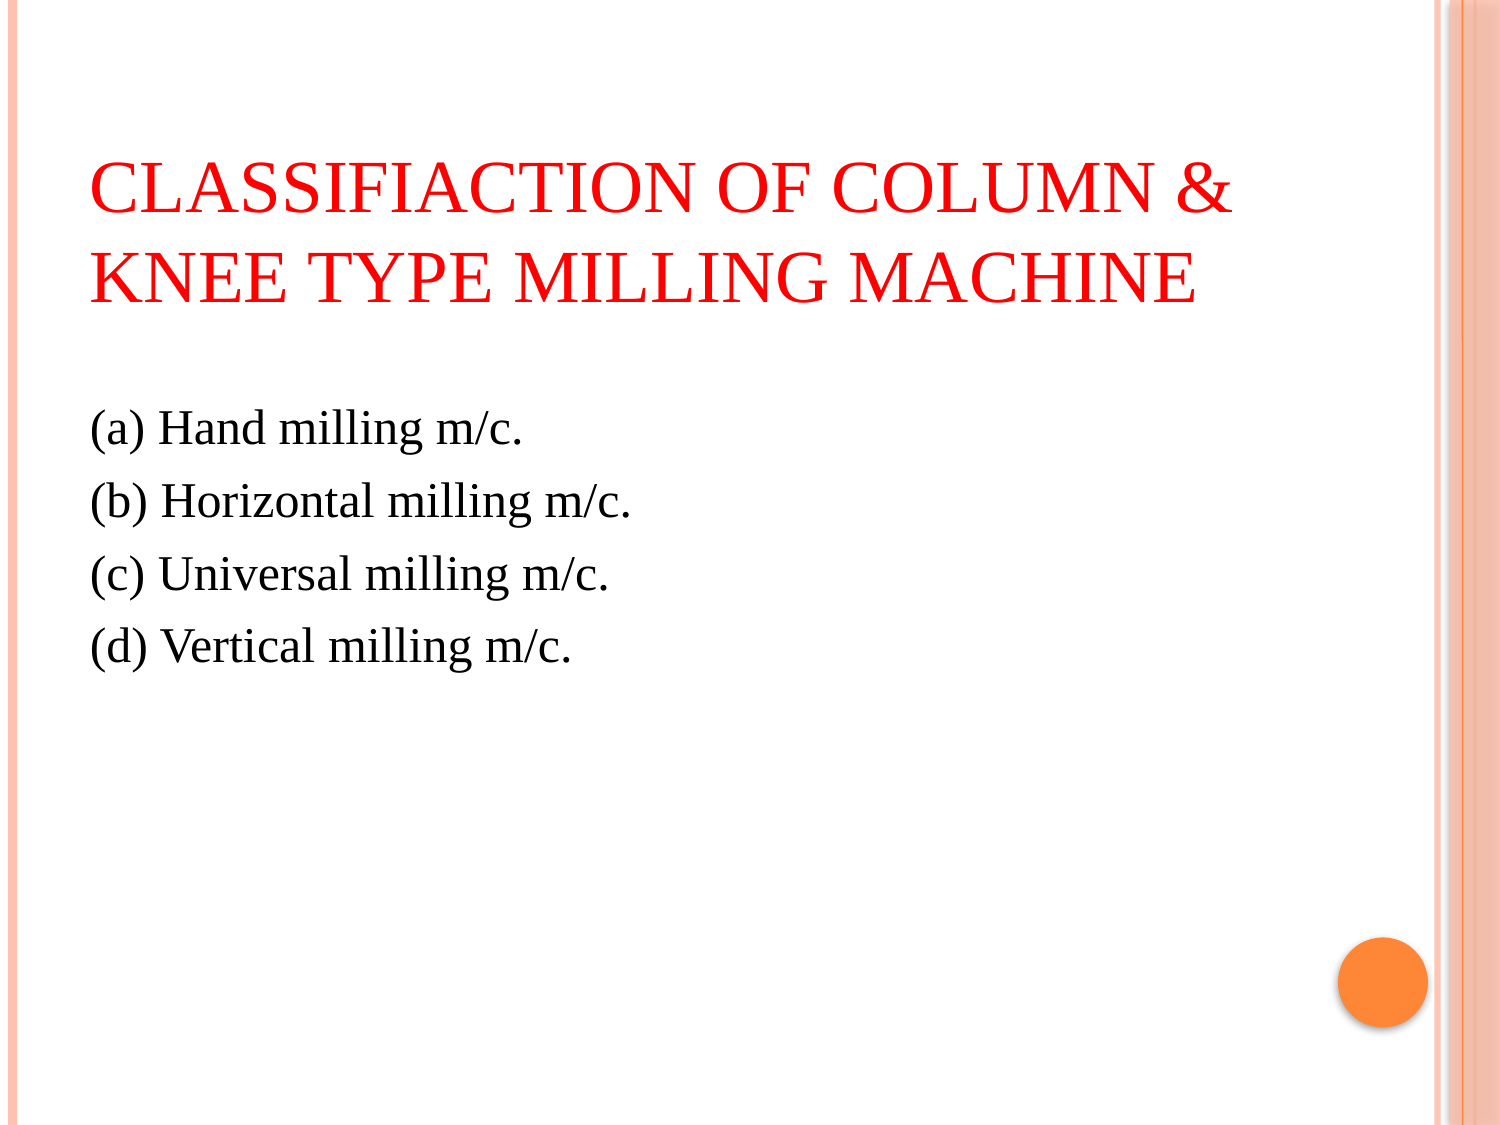

# Classifiaction of column & knee type milling machine
(a) Hand milling m/c.
(b) Horizontal milling m/c.
(c) Universal milling m/c.
(d) Vertical milling m/c.